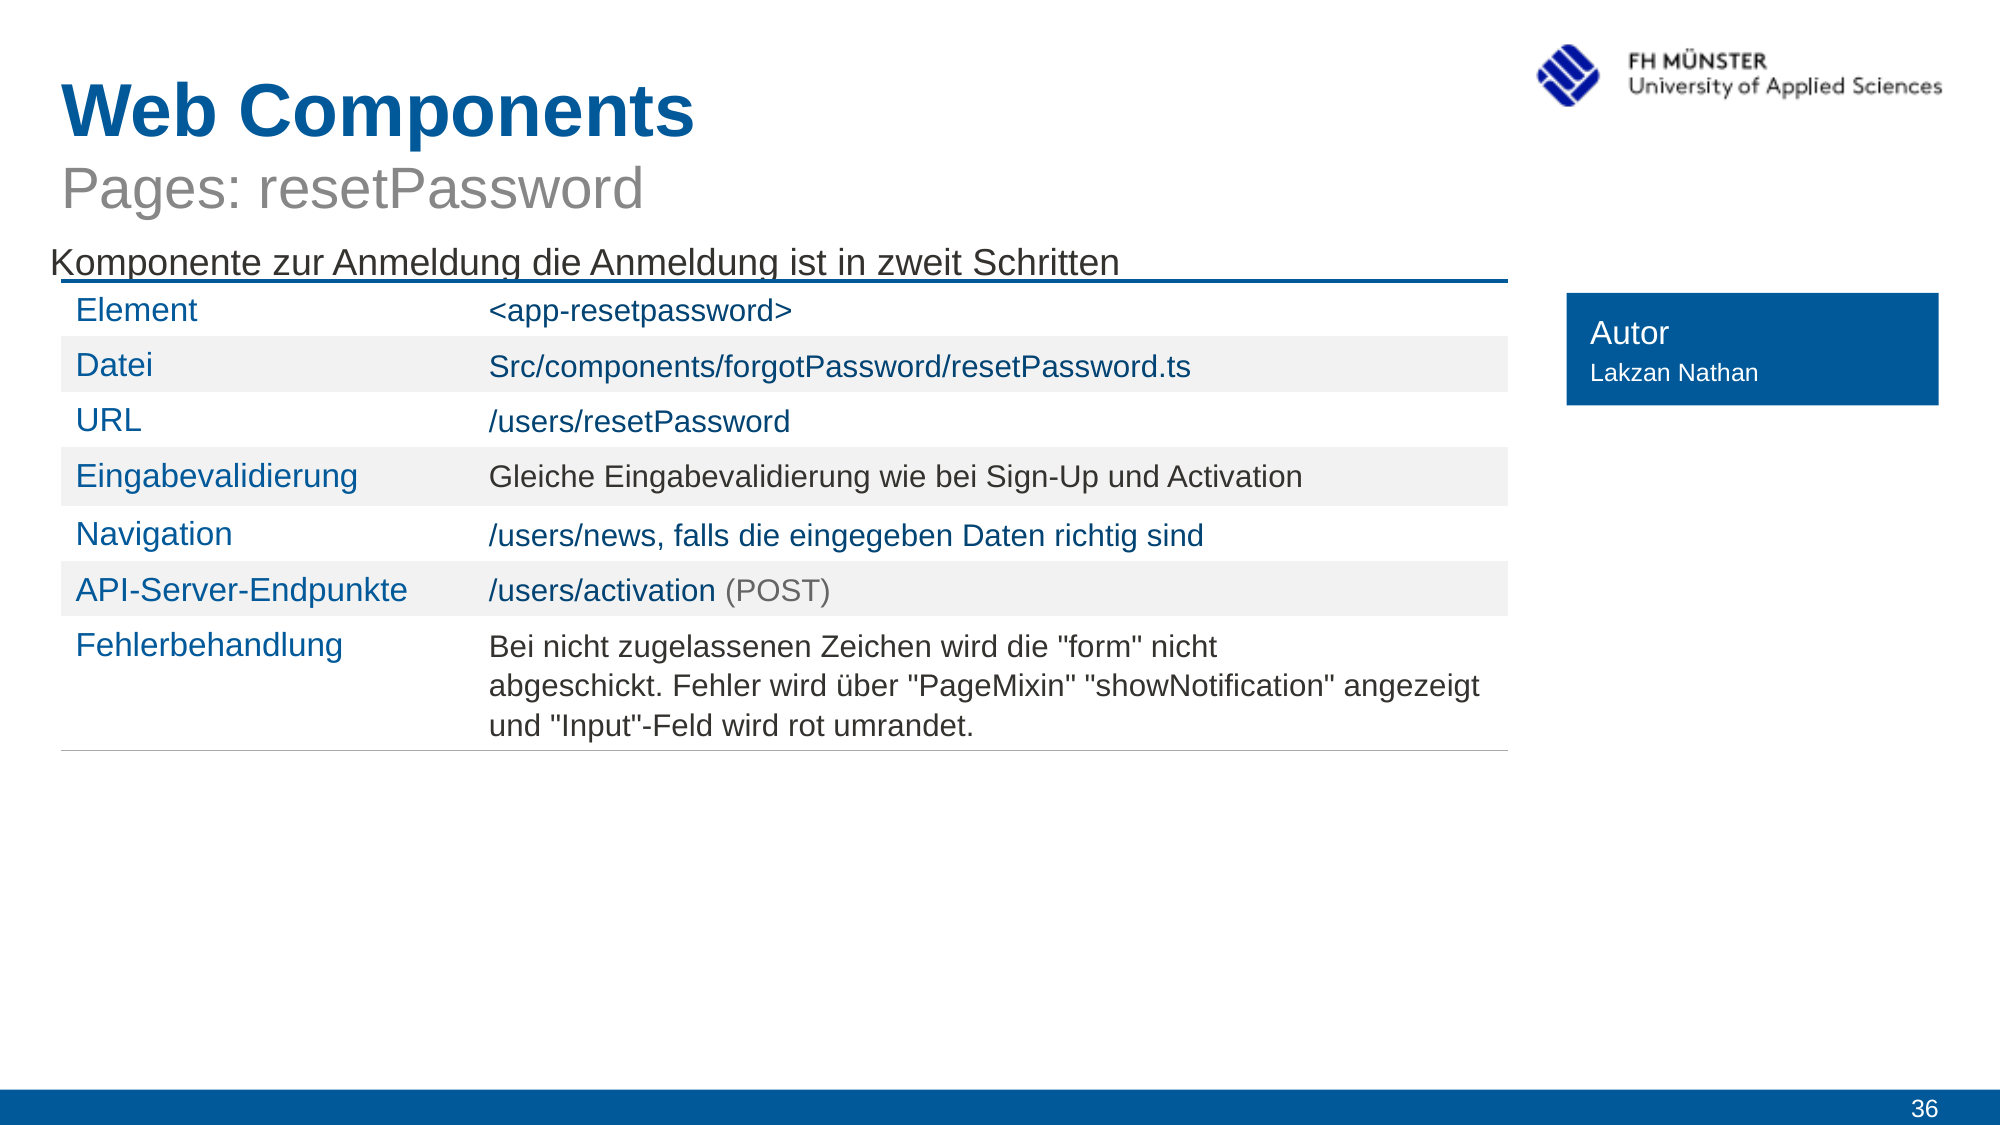

# Web Components
Pages: resetPassword

Komponente zur Anmeldung die Anmeldung ist in zweit Schritten
| Element | <app-resetpassword> |
| --- | --- |
| Datei | Src/components/forgotPassword/resetPassword.ts |
| URL | /users/resetPassword |
| Eingabevalidierung | Gleiche Eingabevalidierung wie bei Sign-Up und Activation |
| Navigation | /users/news, falls die eingegeben Daten richtig sind |
| API-Server-Endpunkte | /users/activation (POST) |
| Fehlerbehandlung | Bei nicht zugelassenen Zeichen wird die "form" nicht abgeschickt. Fehler wird über "PageMixin" "showNotification" angezeigt und "Input"-Feld wird rot umrandet. |

Autor
Lakzan Nathan